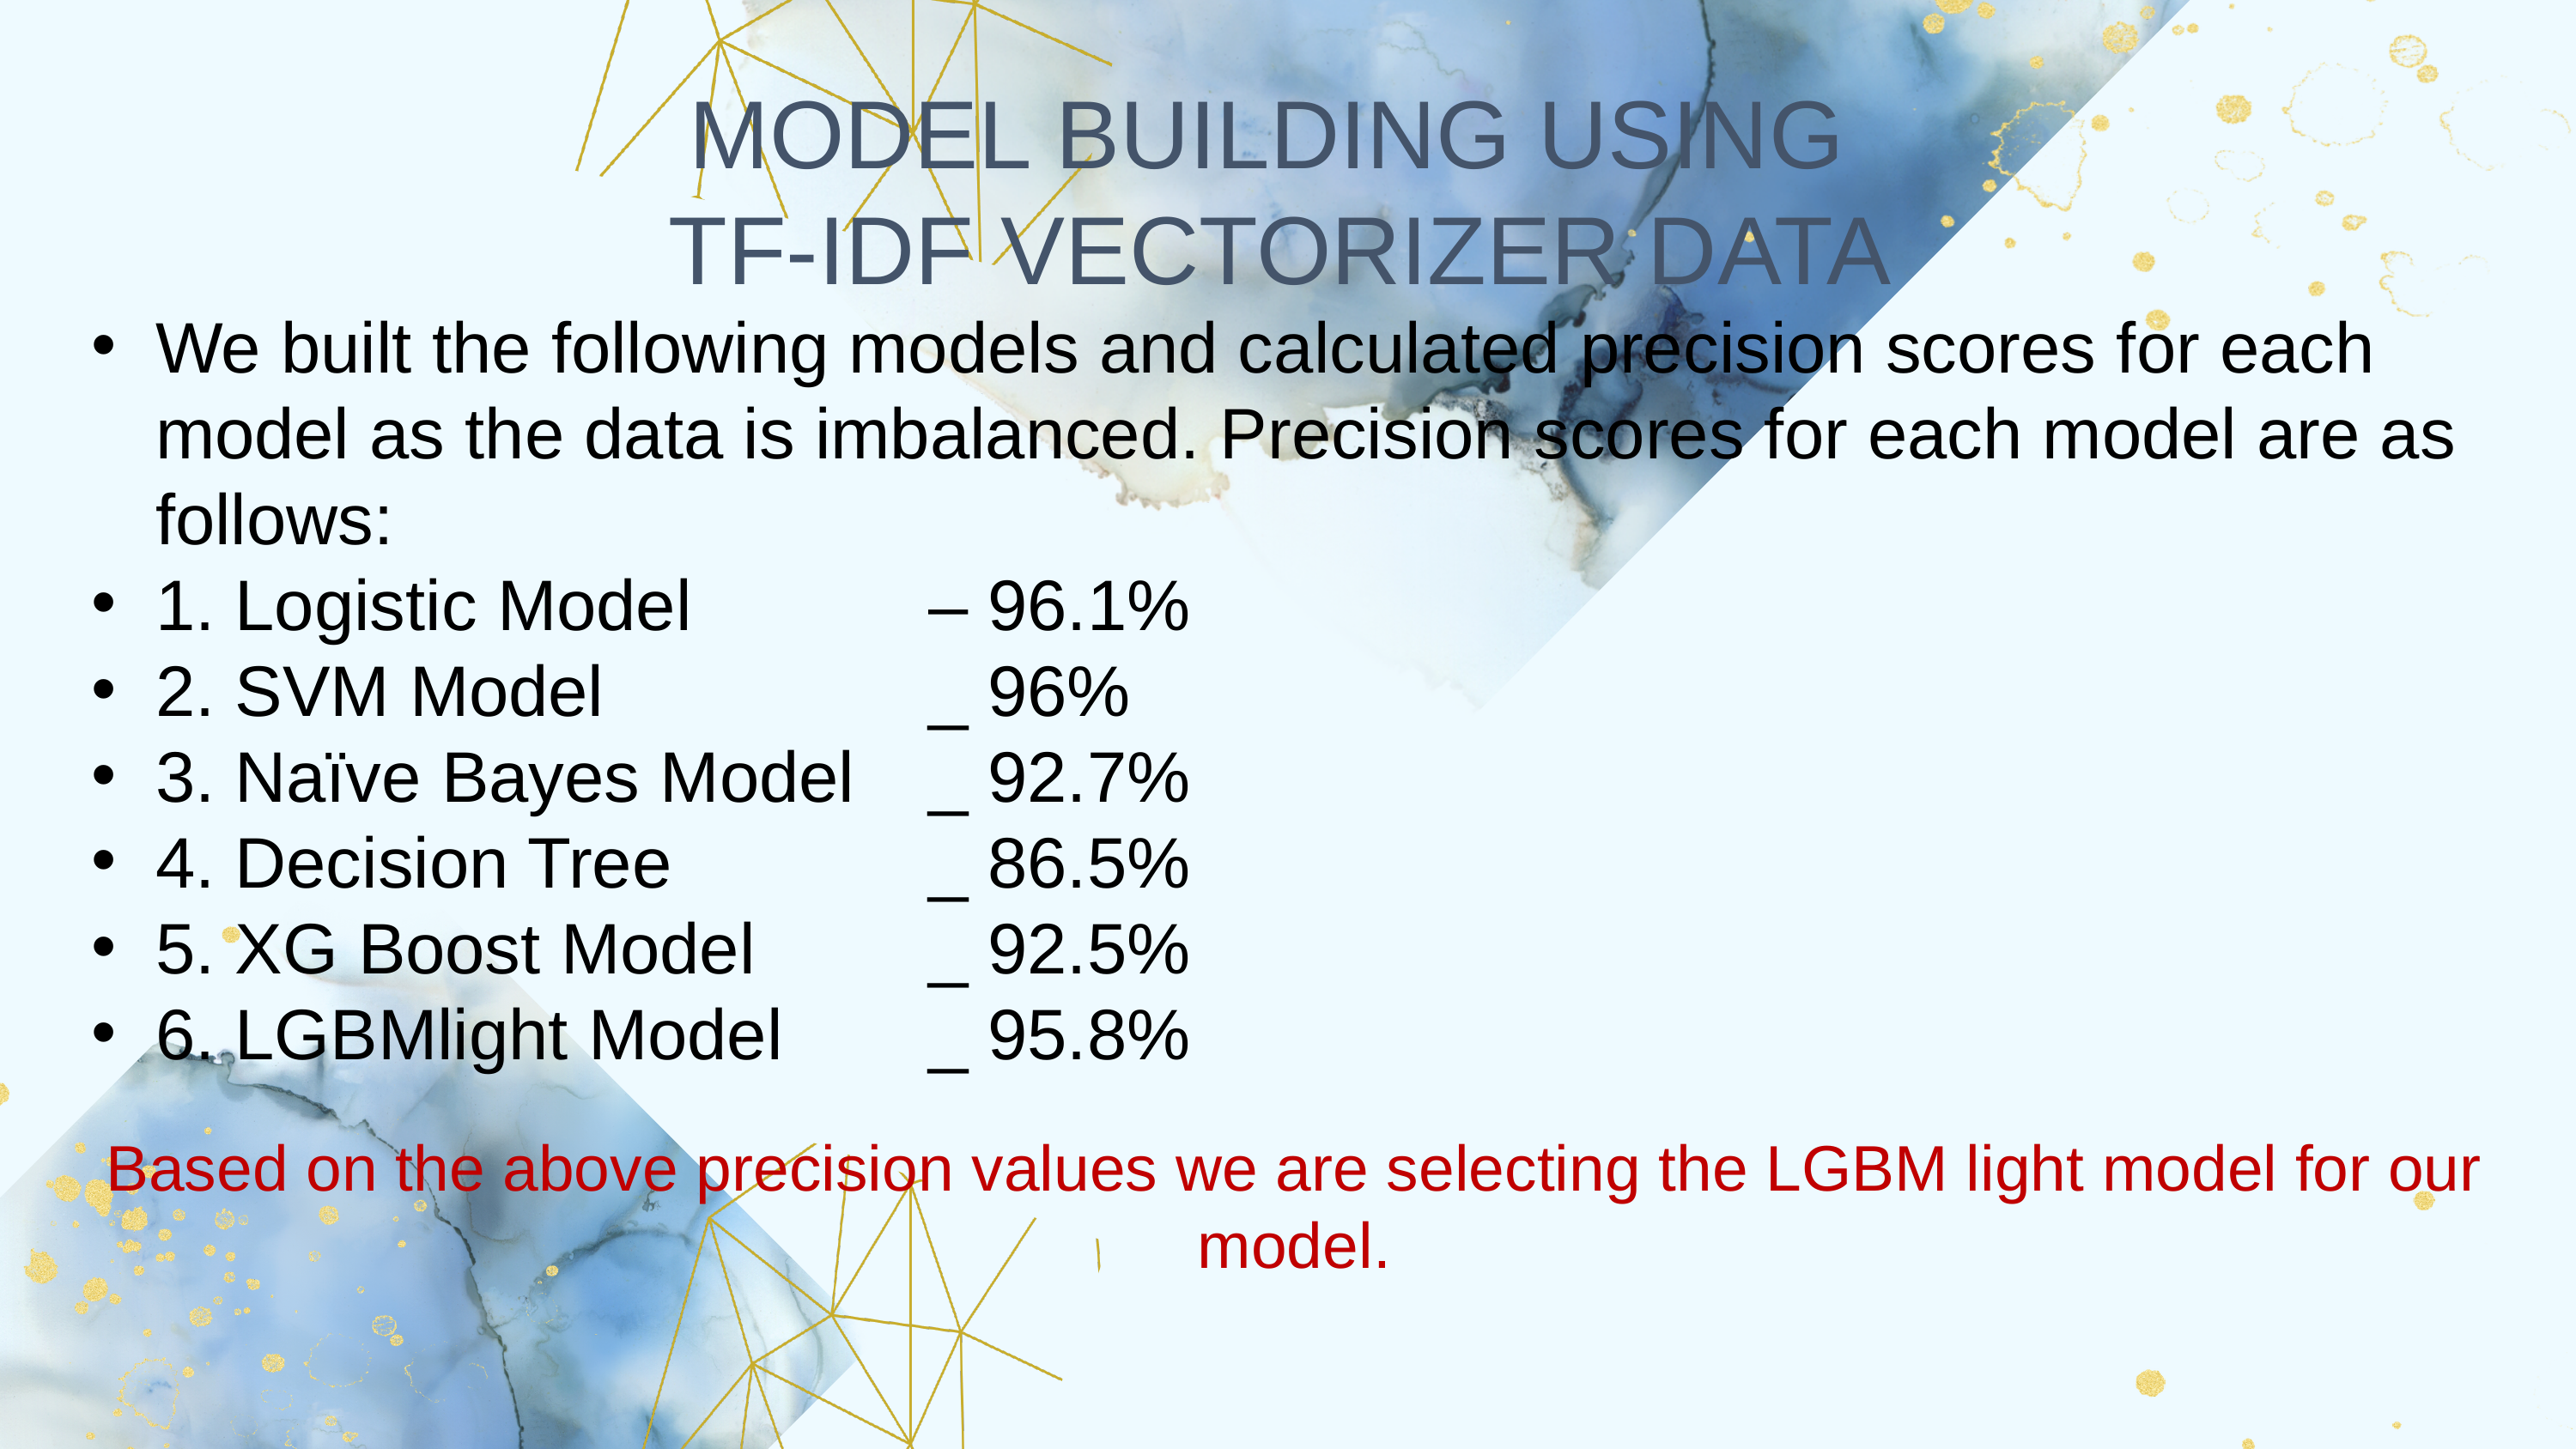

MODEL BUILDING USING
TF-IDF VECTORIZER DATA
We built the following models and calculated precision scores for each model as the data is imbalanced. Precision scores for each model are as follows:
1. Logistic Model 		– 96.1%
2. SVM Model     		_ 96%
3. Naïve Bayes Model	_ 92.7%
4. Decision Tree 		_ 86.5%
5. XG Boost Model		_ 92.5%
6. LGBMlight Model 	_ 95.8%

Based on the above precision values we are selecting the LGBM light model for our model.